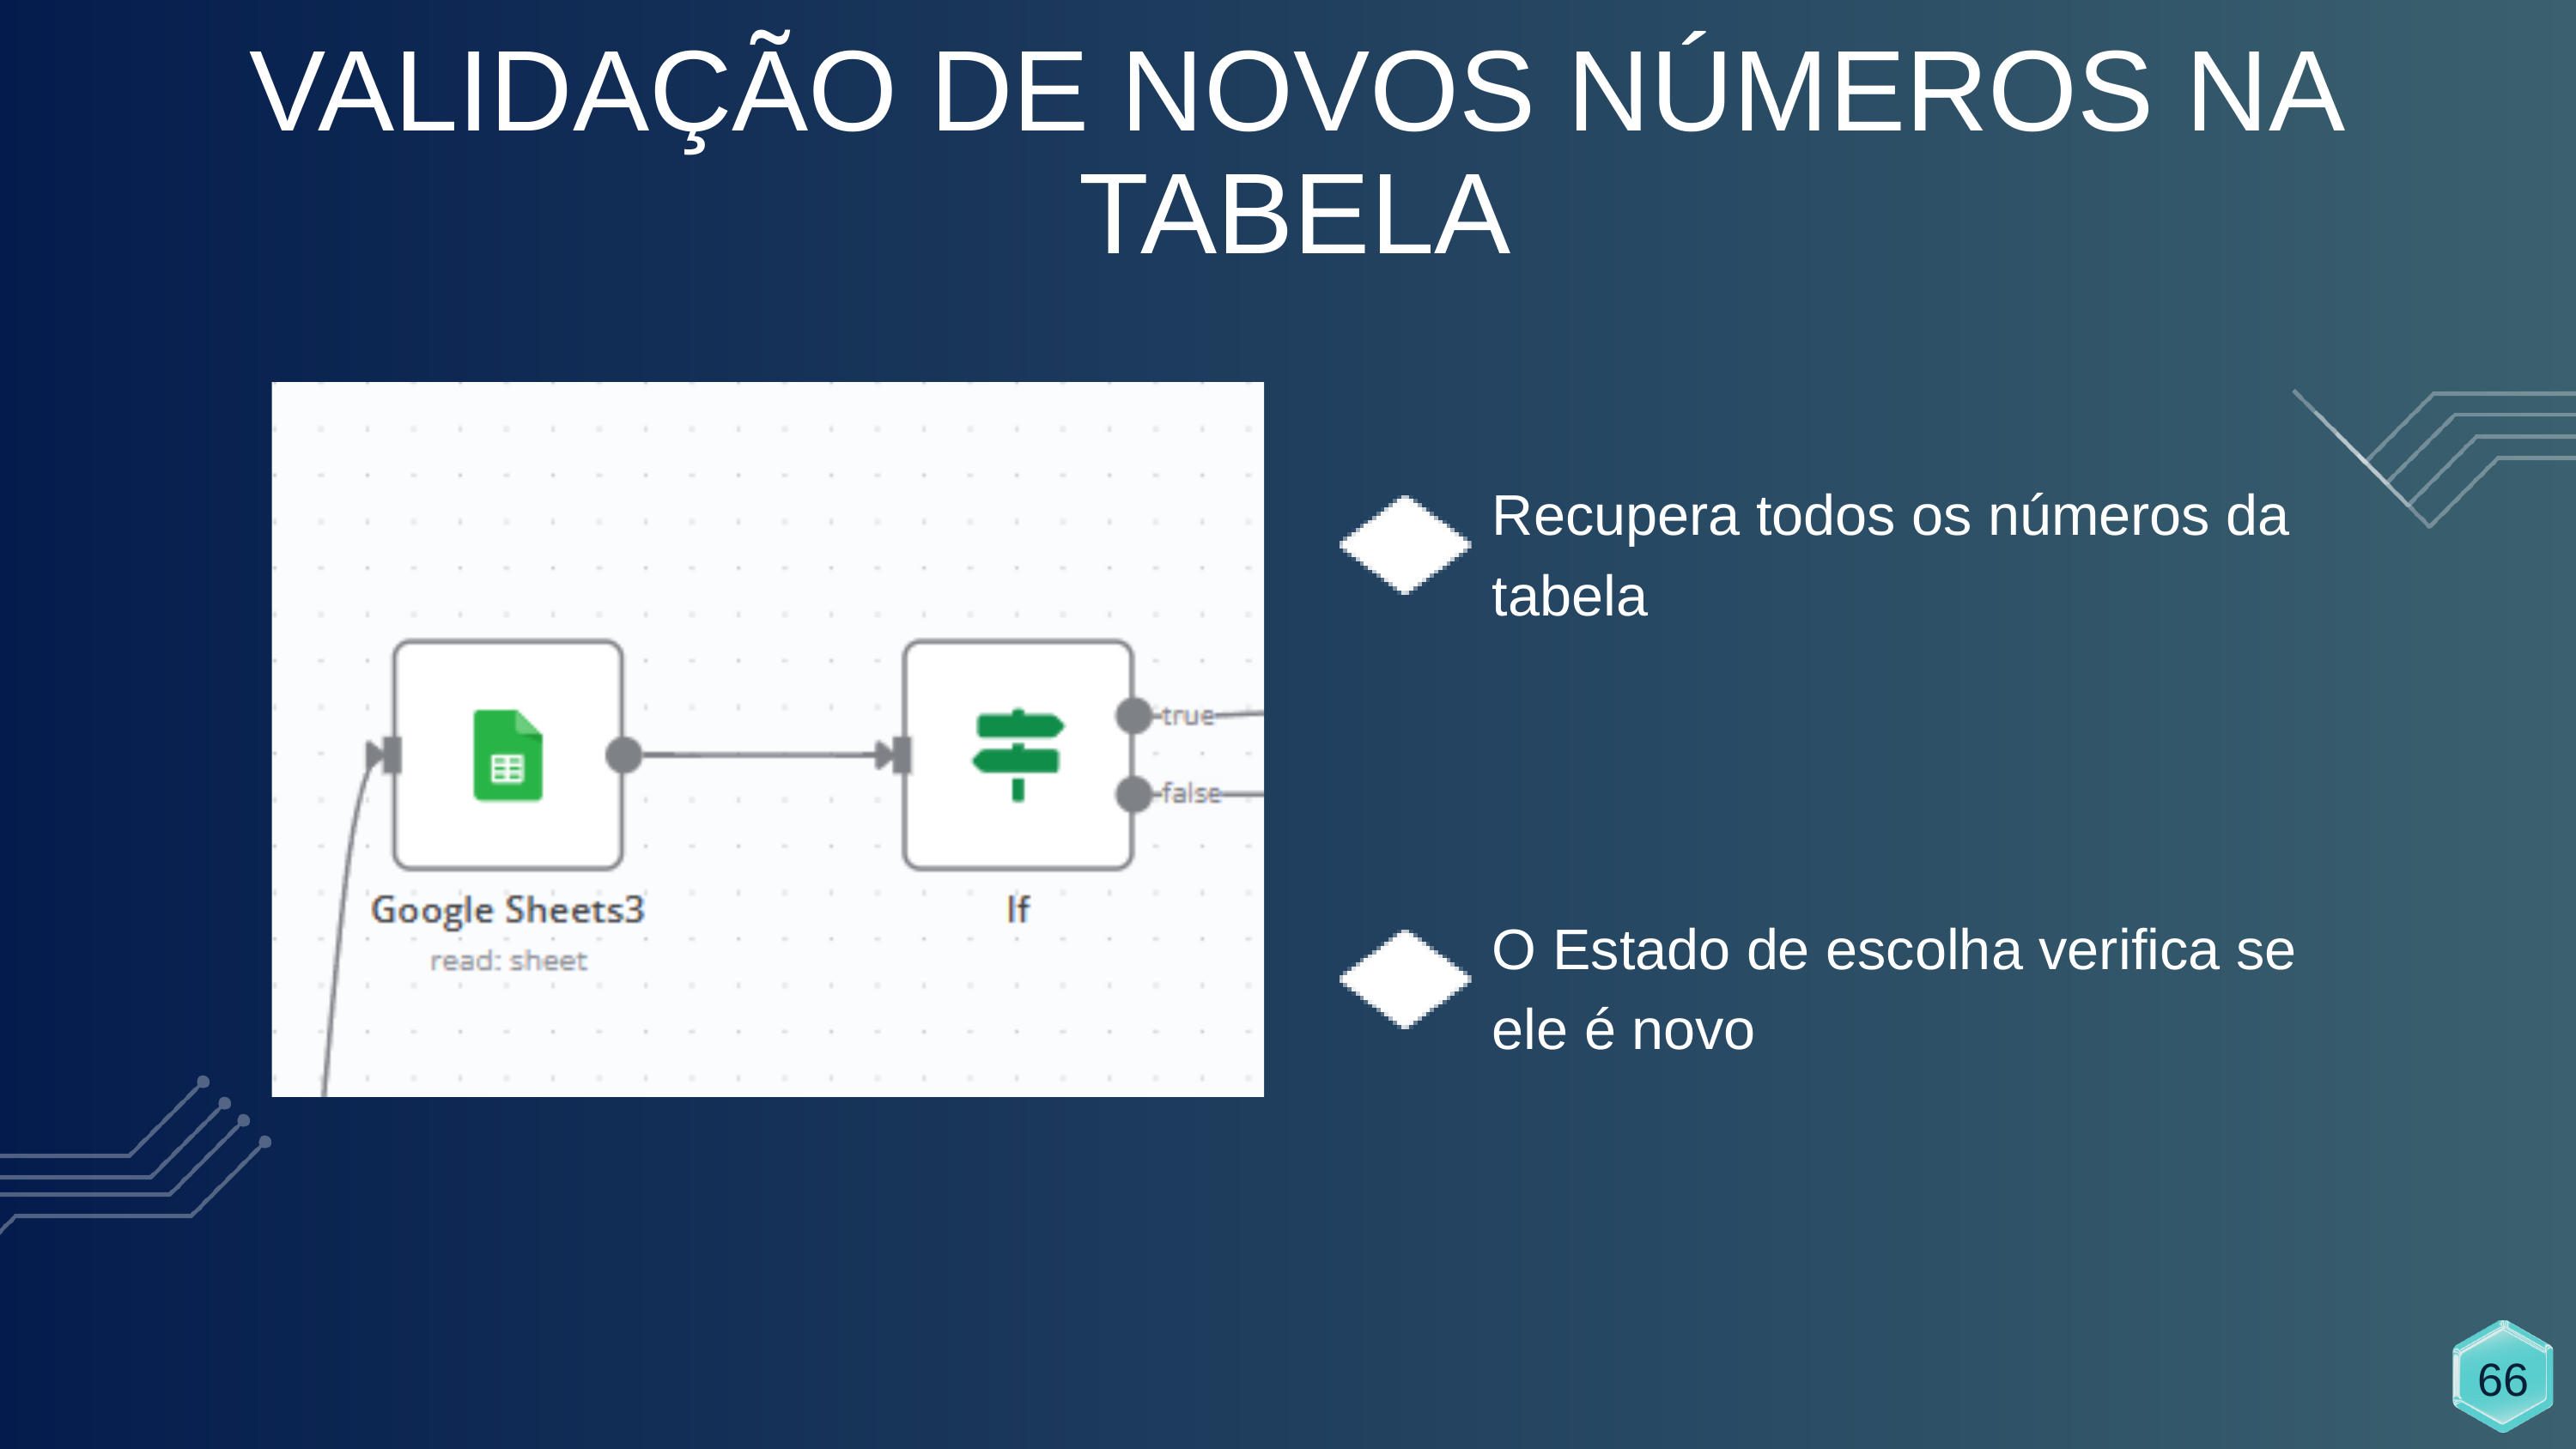

VALIDAÇÃO DE NOVOS NÚMEROS NA TABELA

Recupera todos os números da tabela

O Estado de escolha verifica se
ele é novo

66